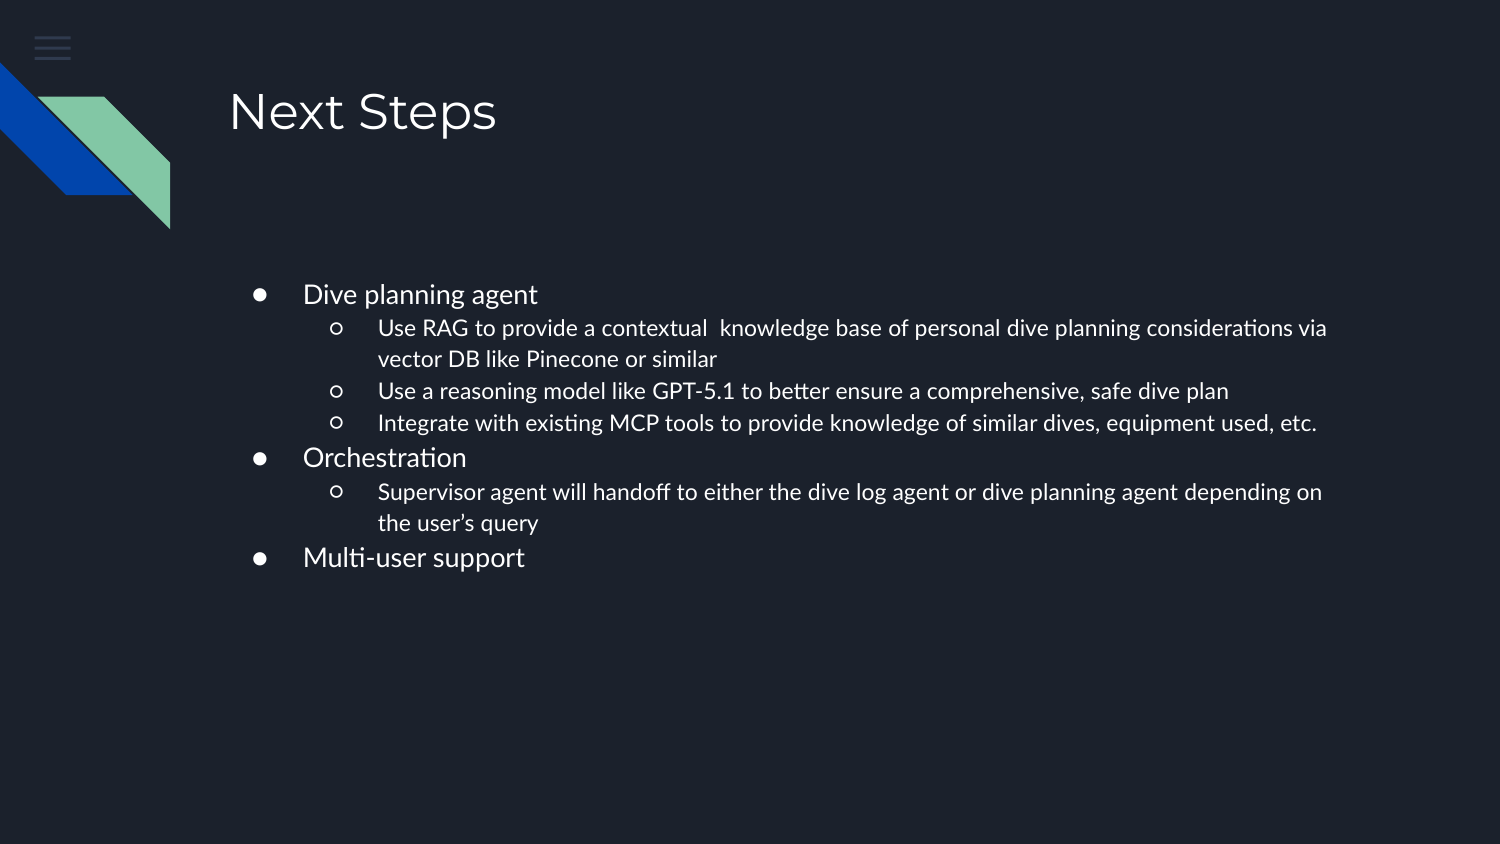

# Next Steps
Dive planning agent
Use RAG to provide a contextual  knowledge base of personal dive planning considerations via vector DB like Pinecone or similar
Use a reasoning model like GPT-5.1 to better ensure a comprehensive, safe dive plan
Integrate with existing MCP tools to provide knowledge of similar dives, equipment used, etc.
Orchestration
Supervisor agent will handoff to either the dive log agent or dive planning agent depending on the user’s query
Multi-user support